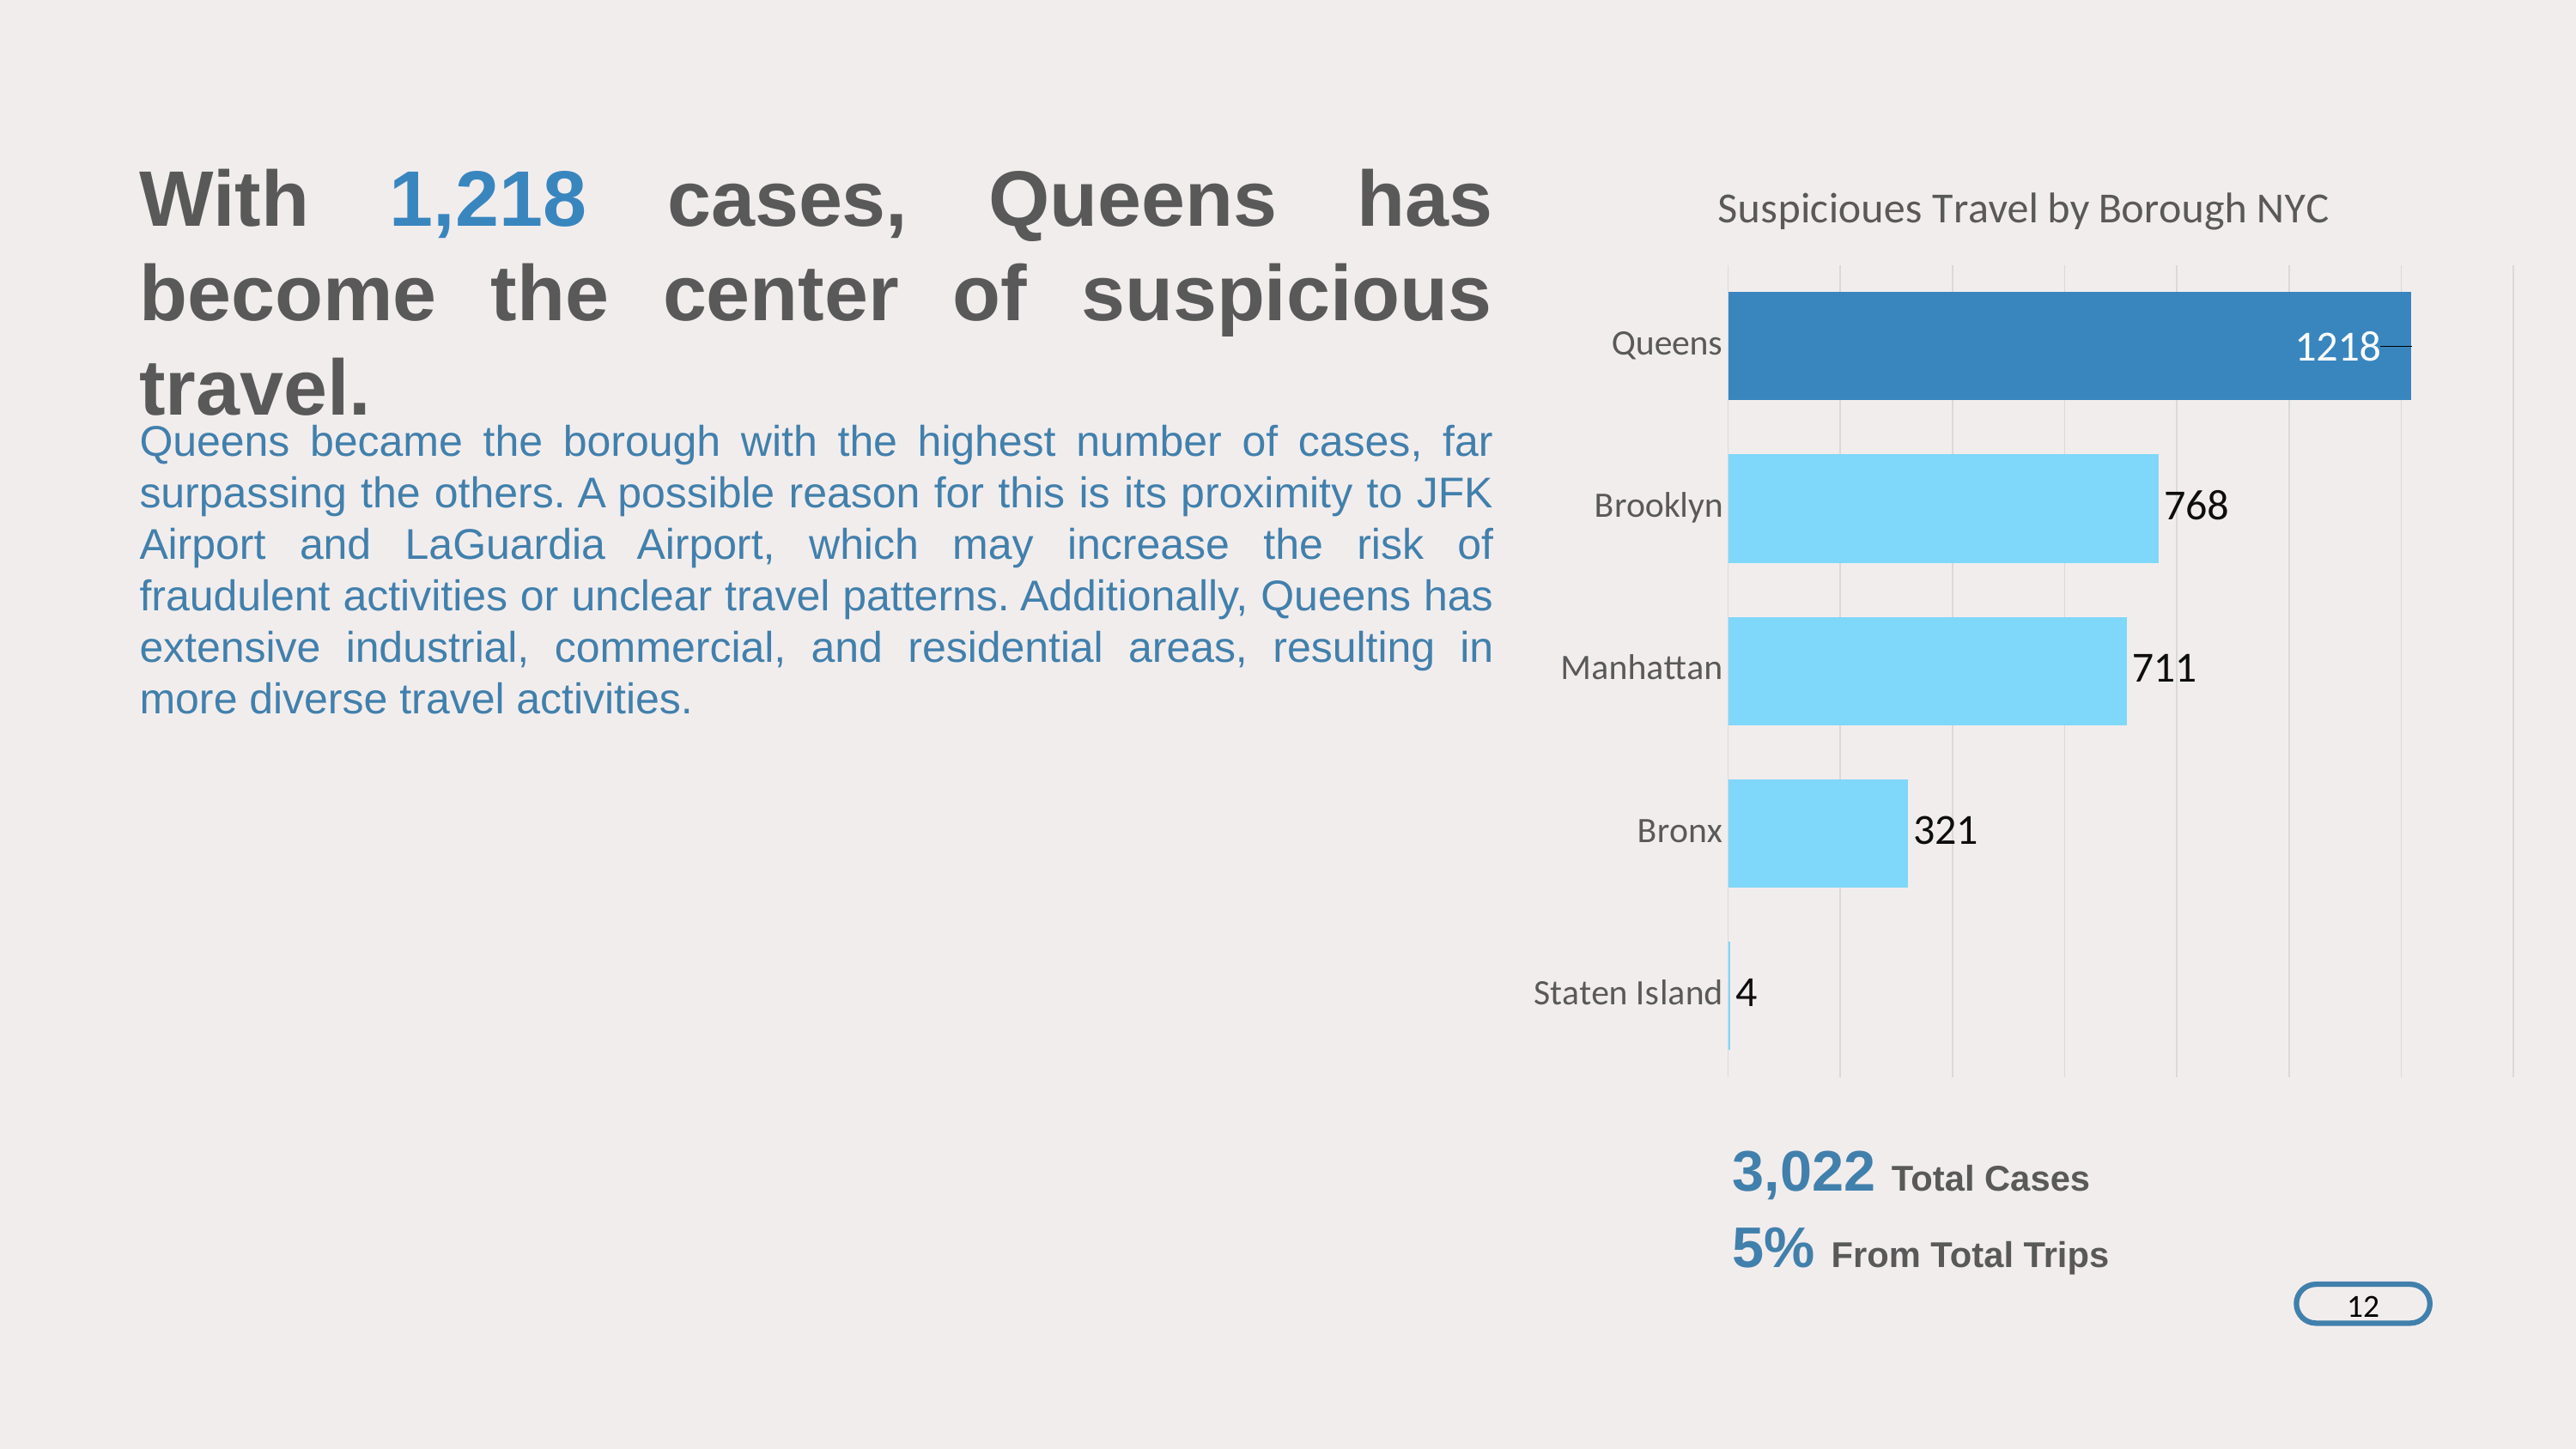

With 1,218 cases, Queens has become the center of suspicious travel.

### Chart: Suspicioues Travel by Borough NYC

| Category |  |
|---|---|
| Staten Island | 4.0 |
| Bronx | 321.0 |
| Manhattan | 711.0 |
| Brooklyn | 768.0 |
| Queens | 1218.0 |
Queens became the borough with the highest number of cases, far surpassing the others. A possible reason for this is its proximity to JFK Airport and LaGuardia Airport, which may increase the risk of fraudulent activities or unclear travel patterns. Additionally, Queens has extensive industrial, commercial, and residential areas, resulting in more diverse travel activities.
3,022 Total Cases
5% From Total Trips

12